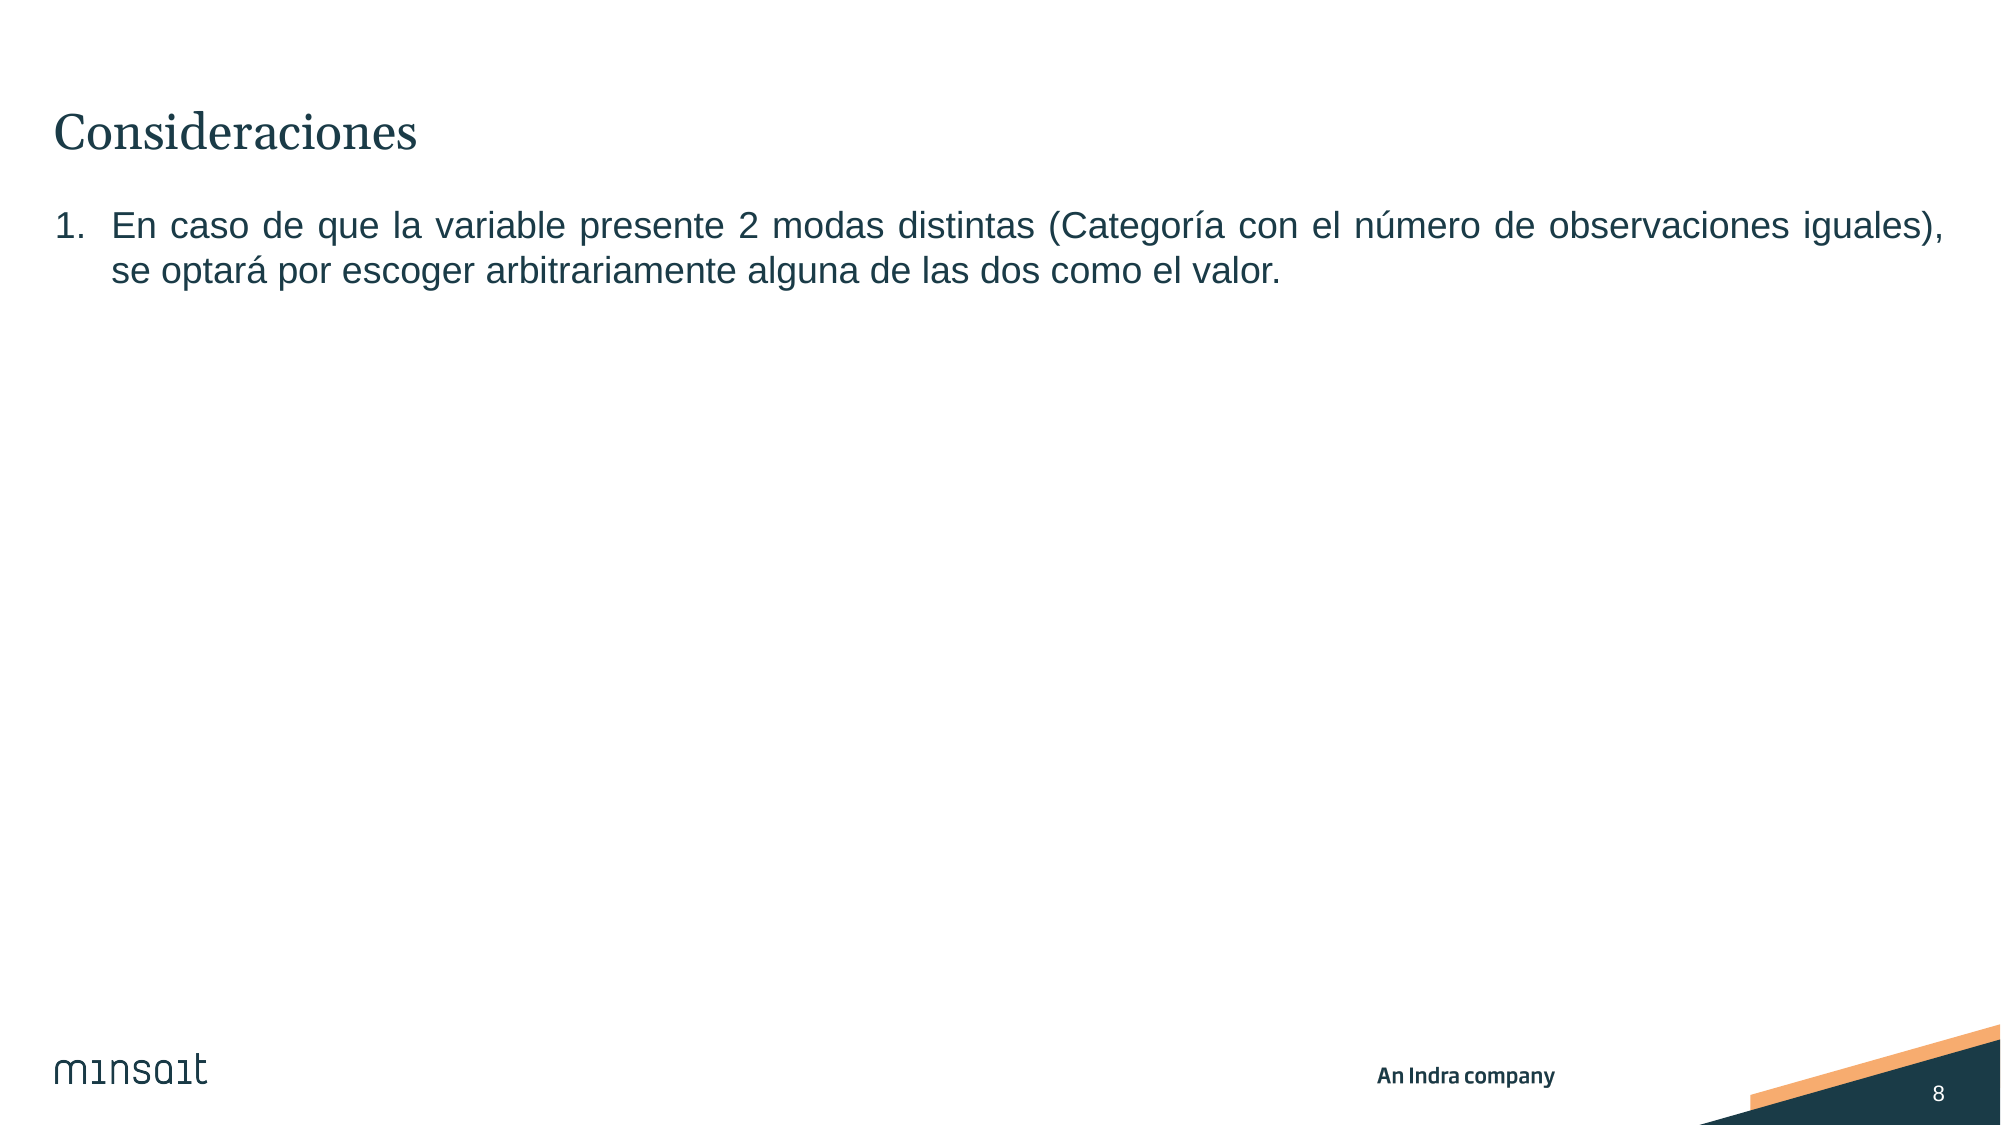

# Consideraciones
En caso de que la variable presente 2 modas distintas (Categoría con el número de observaciones iguales), se optará por escoger arbitrariamente alguna de las dos como el valor.